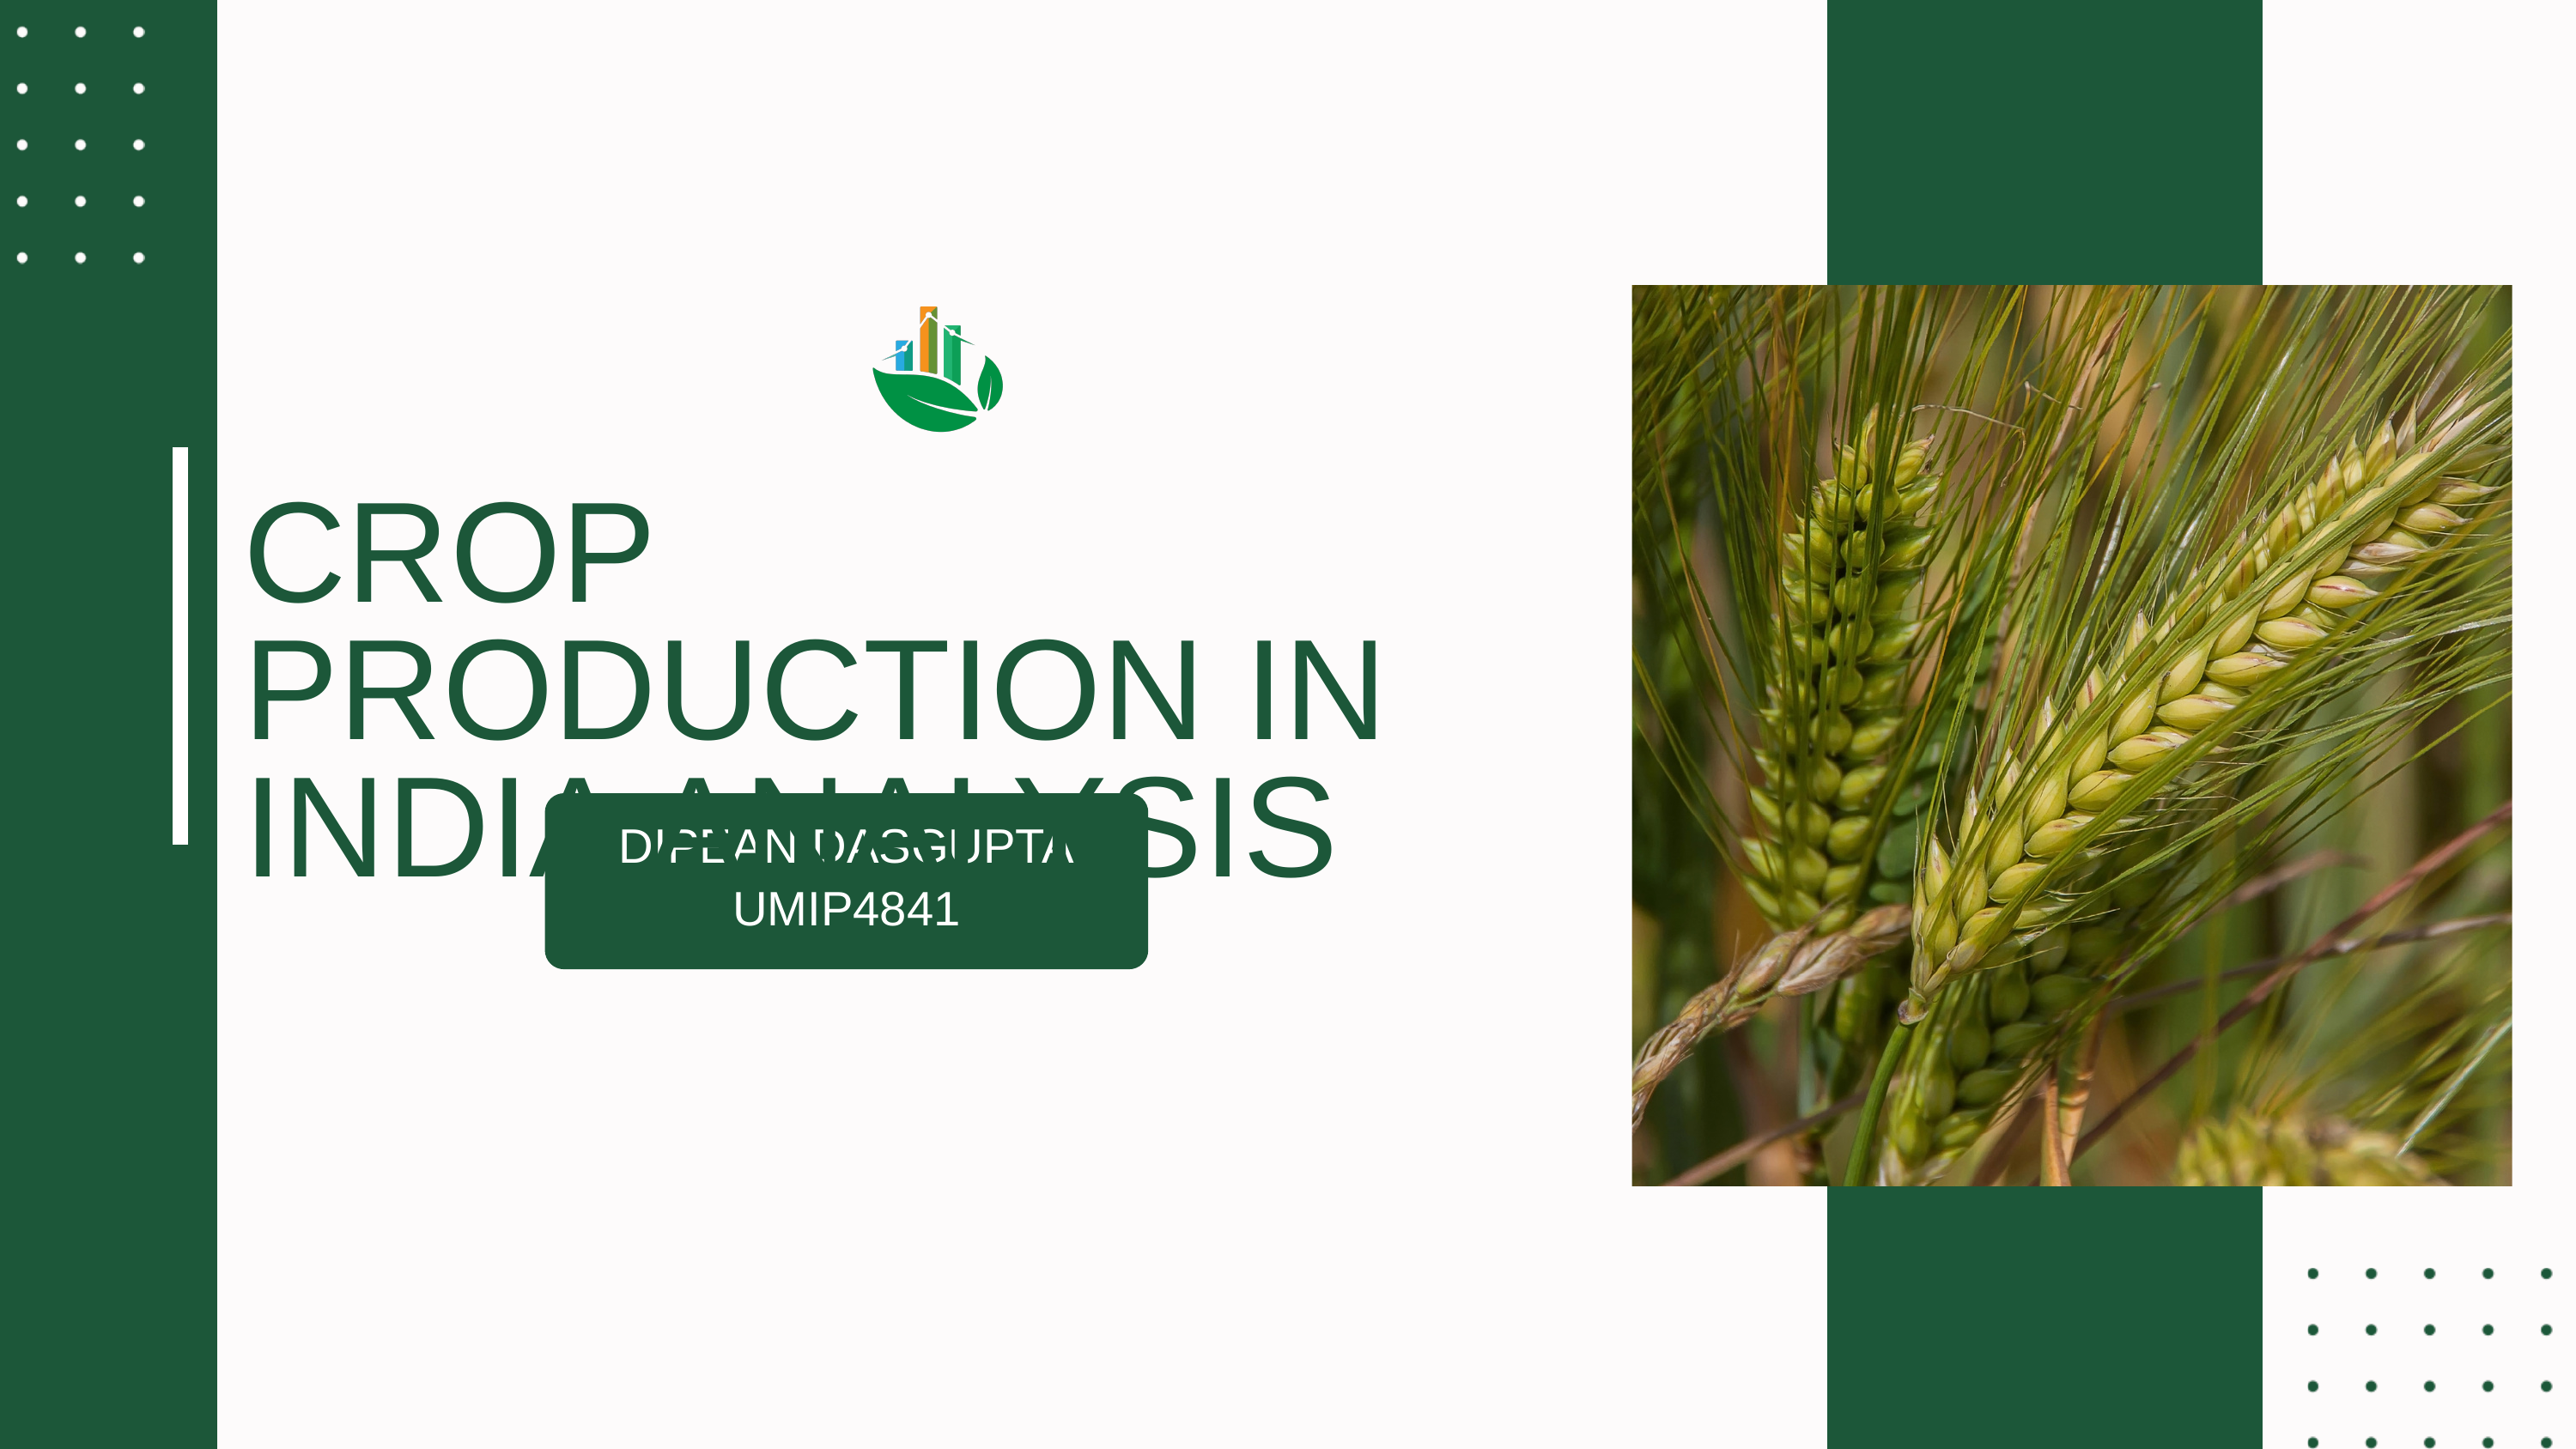

CROP PRODUCTION IN INDIA ANALYSIS

DIPEAN DASGUPTA
UMIP4841